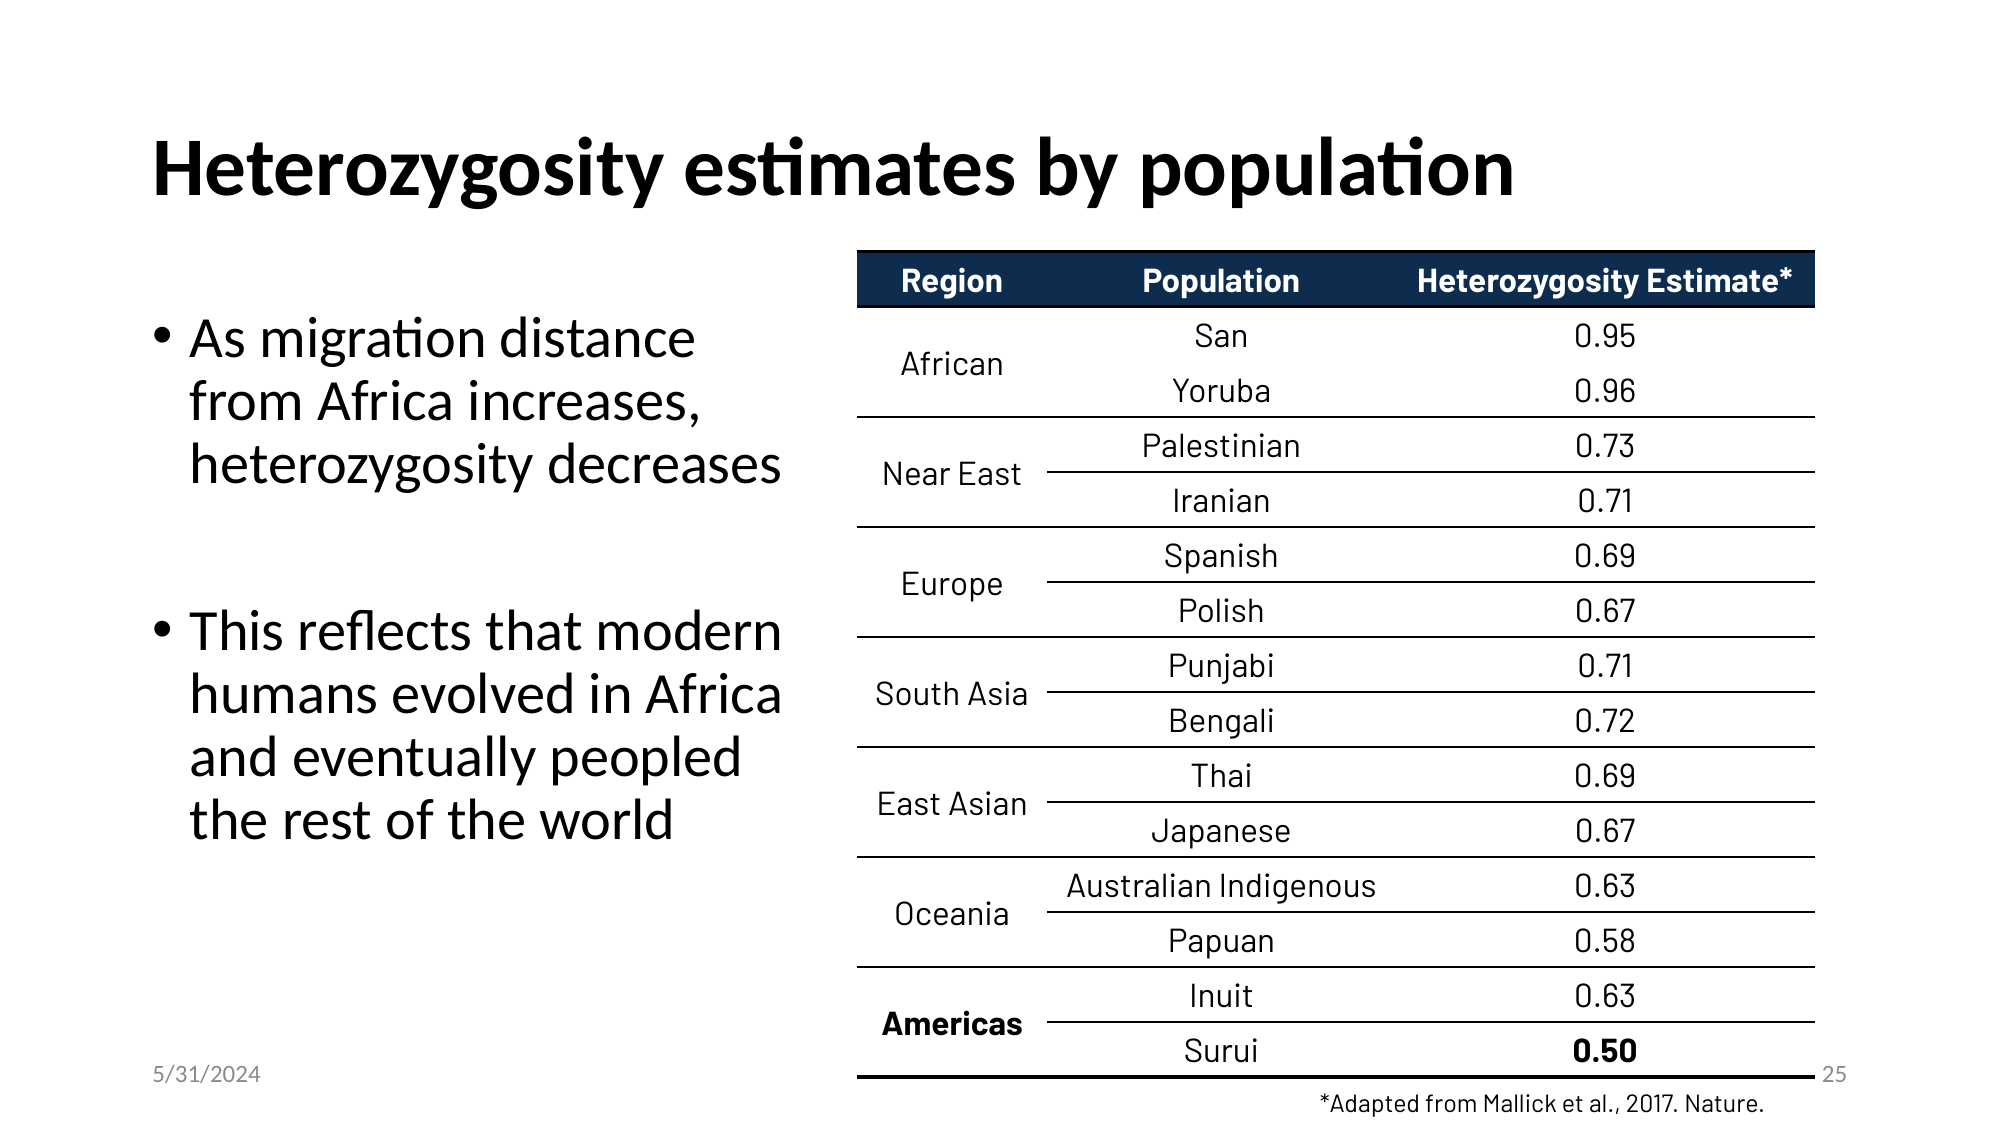

# Heterozygosity estimates by population
| Region | Population | Heterozygosity Estimate\* |
| --- | --- | --- |
| African | San | 0.95 |
|  | Yoruba | 0.96 |
| Near East | Palestinian | 0.73 |
|  | Iranian | 0.71 |
| Europe | Spanish | 0.69 |
|  | Polish | 0.67 |
| South Asia | Punjabi | 0.71 |
|  | Bengali | 0.72 |
| East Asian | Thai | 0.69 |
|  | Japanese | 0.67 |
| Oceania | Australian Indigenous | 0.63 |
|  | Papuan | 0.58 |
| Americas | Inuit | 0.63 |
|  | Surui | 0.50 |
As migration distance from Africa increases, heterozygosity decreases

This reflects that modern humans evolved in Africa and eventually peopled the rest of the world
5/31/2024
25
*Adapted from Mallick et al., 2017. Nature.